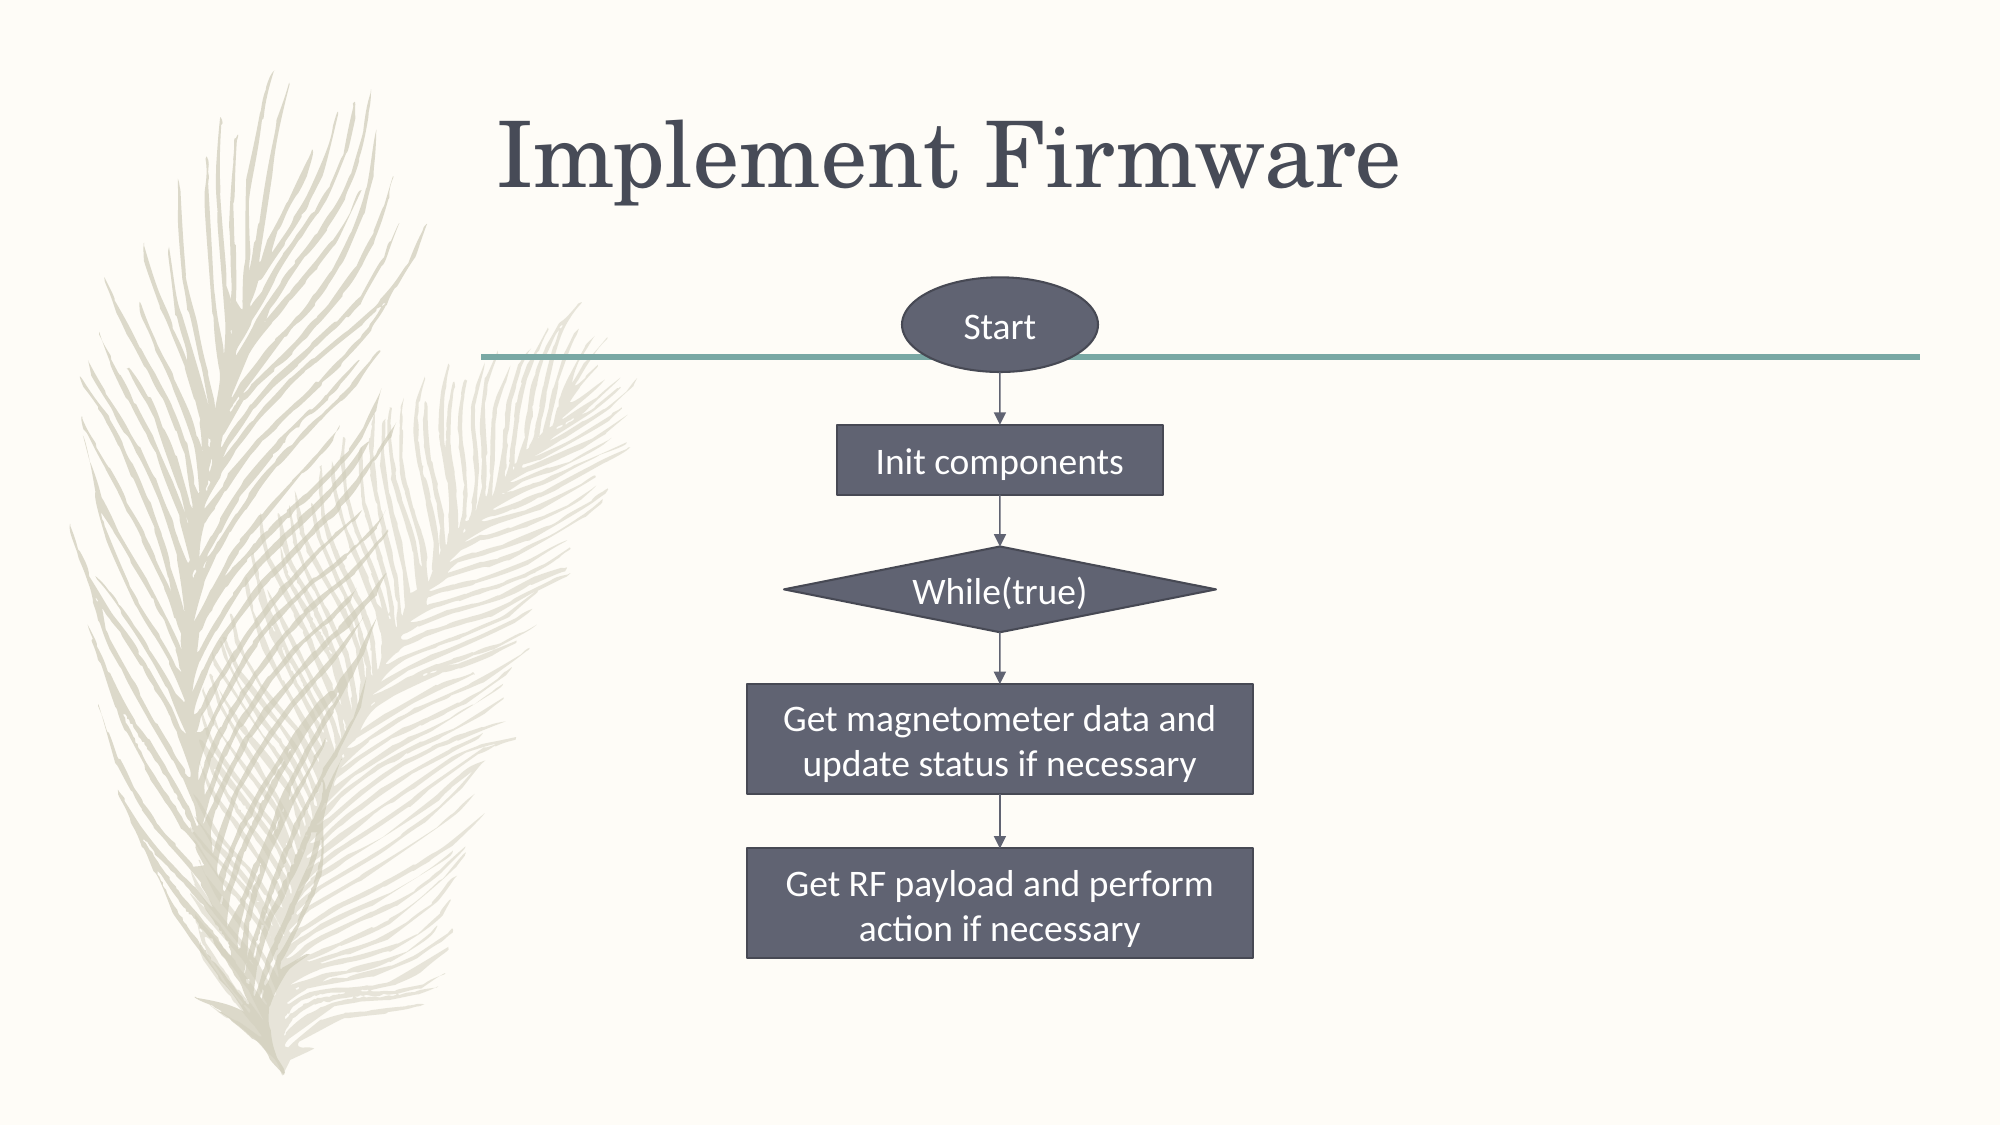

# Implement Firmware
Start
Init components
While(true)
Get magnetometer data and update status if necessary
Get RF payload and perform action if necessary